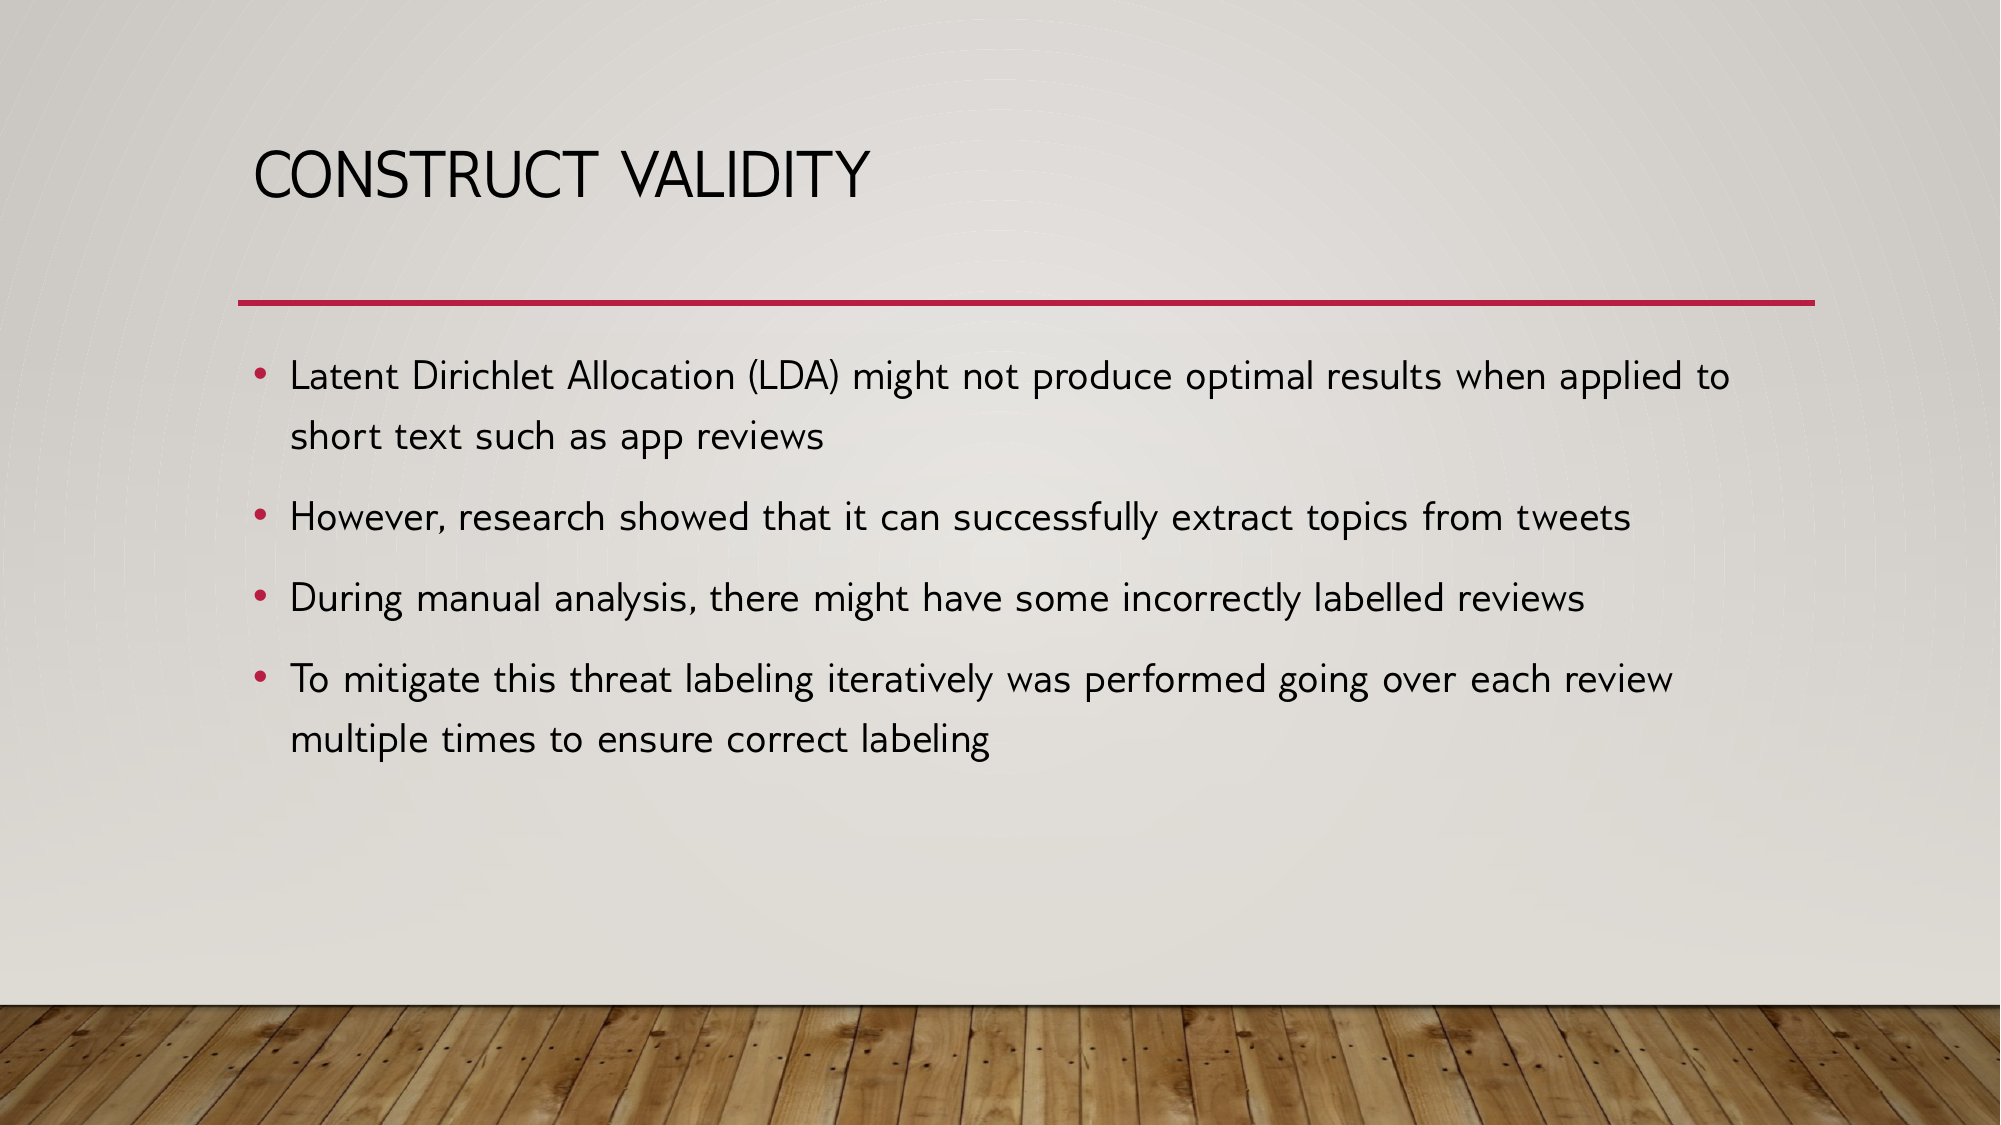

# Construct Validity
Latent Dirichlet Allocation (LDA) might not produce optimal results when applied to short text such as app reviews
However, research showed that it can successfully extract topics from tweets
During manual analysis, there might have some incorrectly labelled reviews
To mitigate this threat labeling iteratively was performed going over each review multiple times to ensure correct labeling